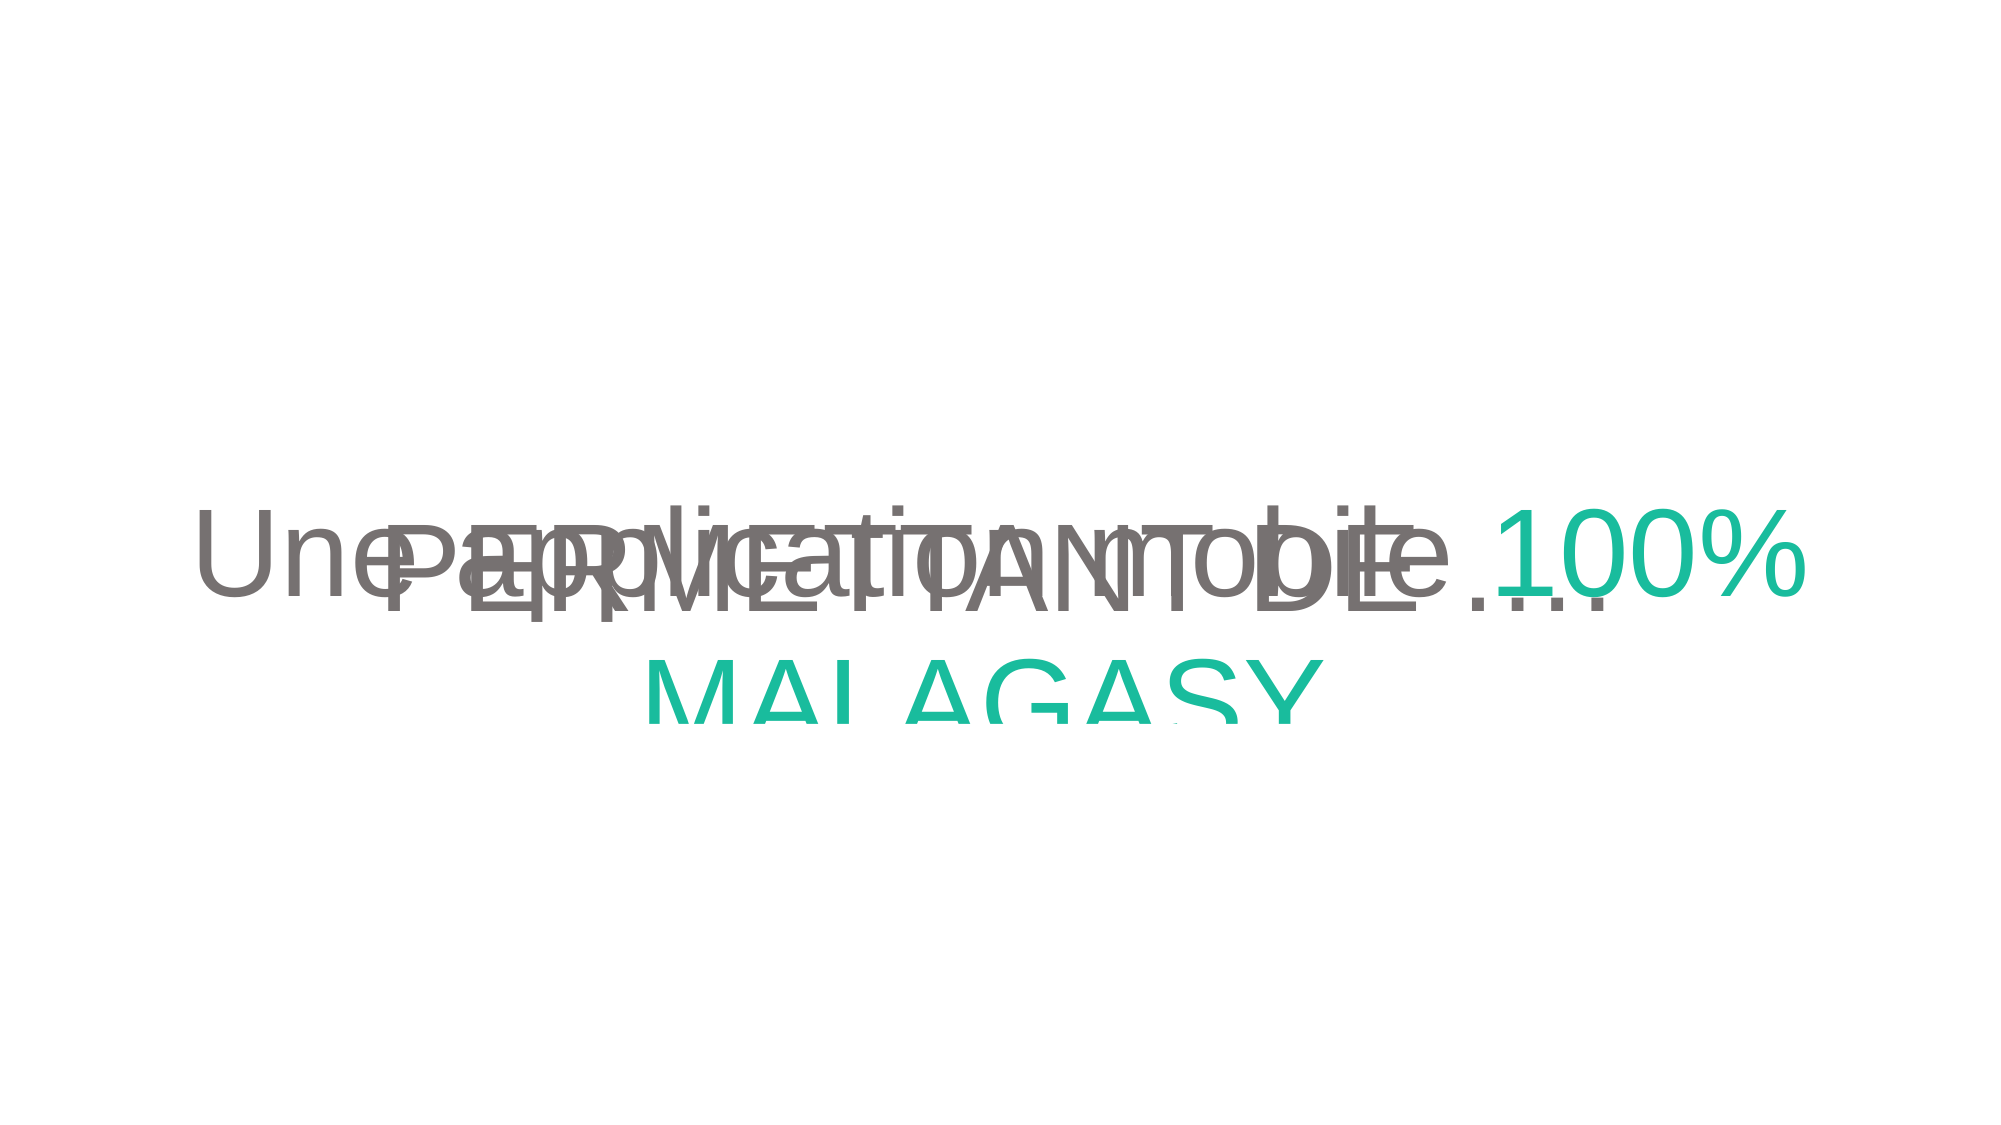

Une application mobile 100% MALAGASY
PERMETTANT DE ….